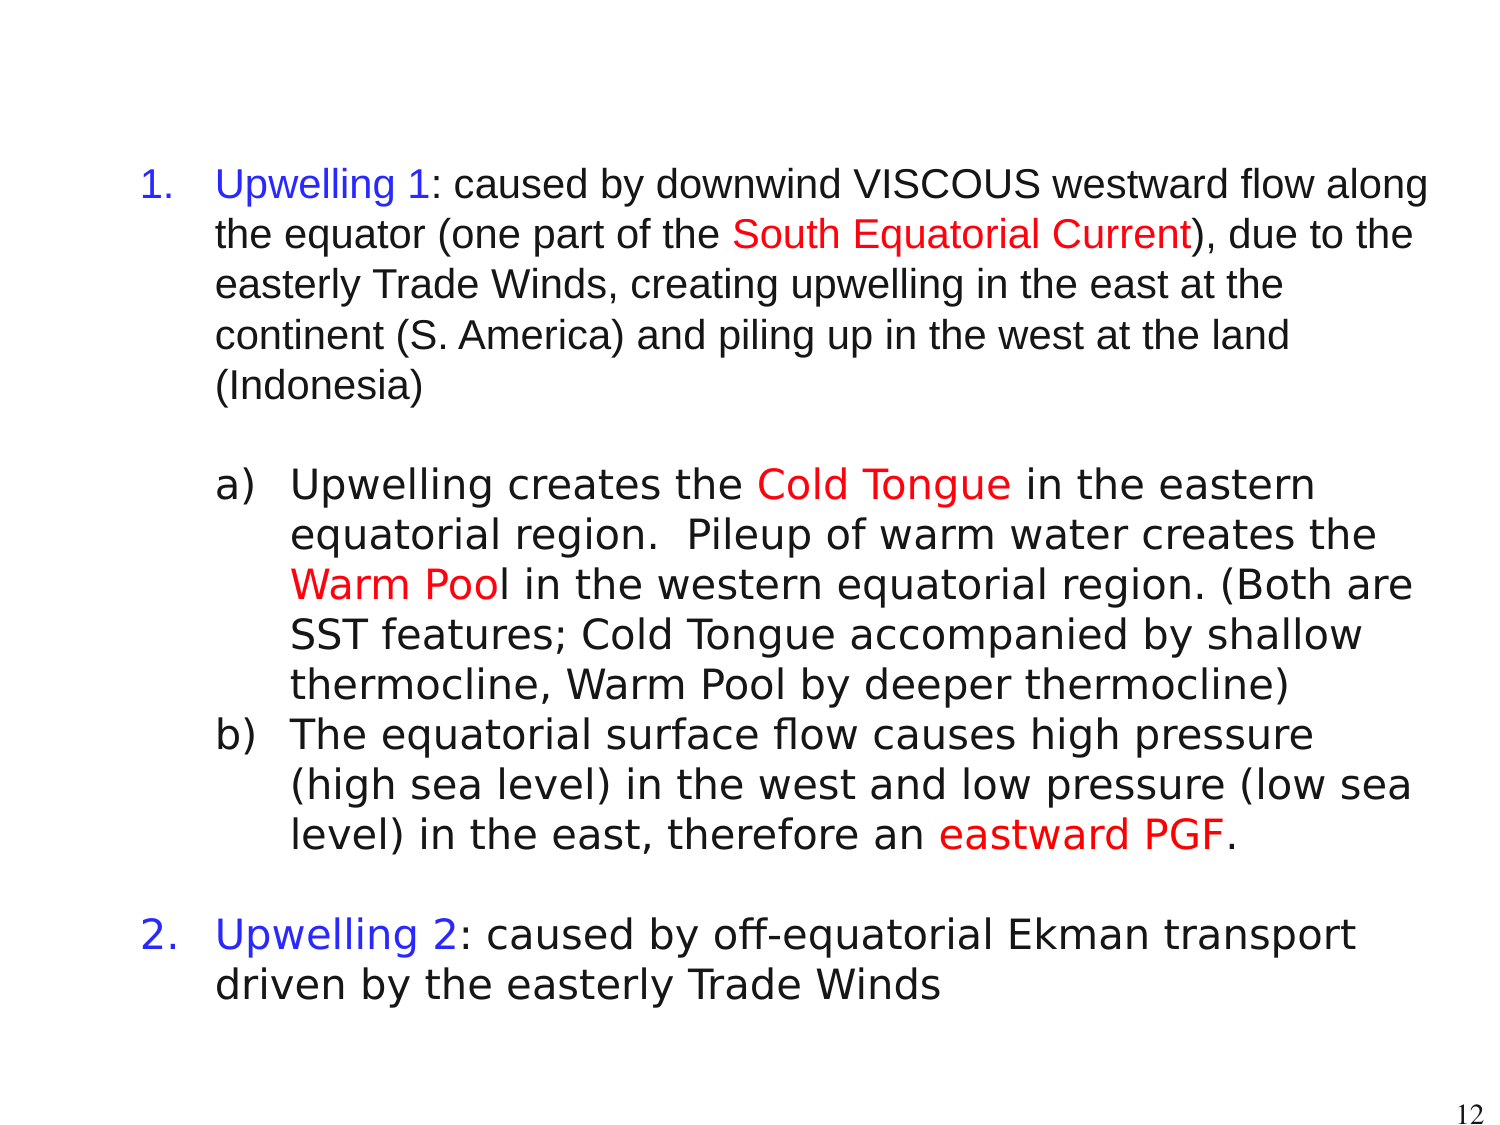

#
Upwelling 1: caused by downwind VISCOUS westward flow along the equator (one part of the South Equatorial Current), due to the easterly Trade Winds, creating upwelling in the east at the continent (S. America) and piling up in the west at the land (Indonesia)

Upwelling creates the Cold Tongue in the eastern equatorial region.  Pileup of warm water creates the Warm Pool in the western equatorial region. (Both are SST features; Cold Tongue accompanied by shallow thermocline, Warm Pool by deeper thermocline)
The equatorial surface flow causes high pressure (high sea level) in the west and low pressure (low sea level) in the east, therefore an eastward PGF.

Upwelling 2: caused by off-equatorial Ekman transport driven by the easterly Trade Winds

12